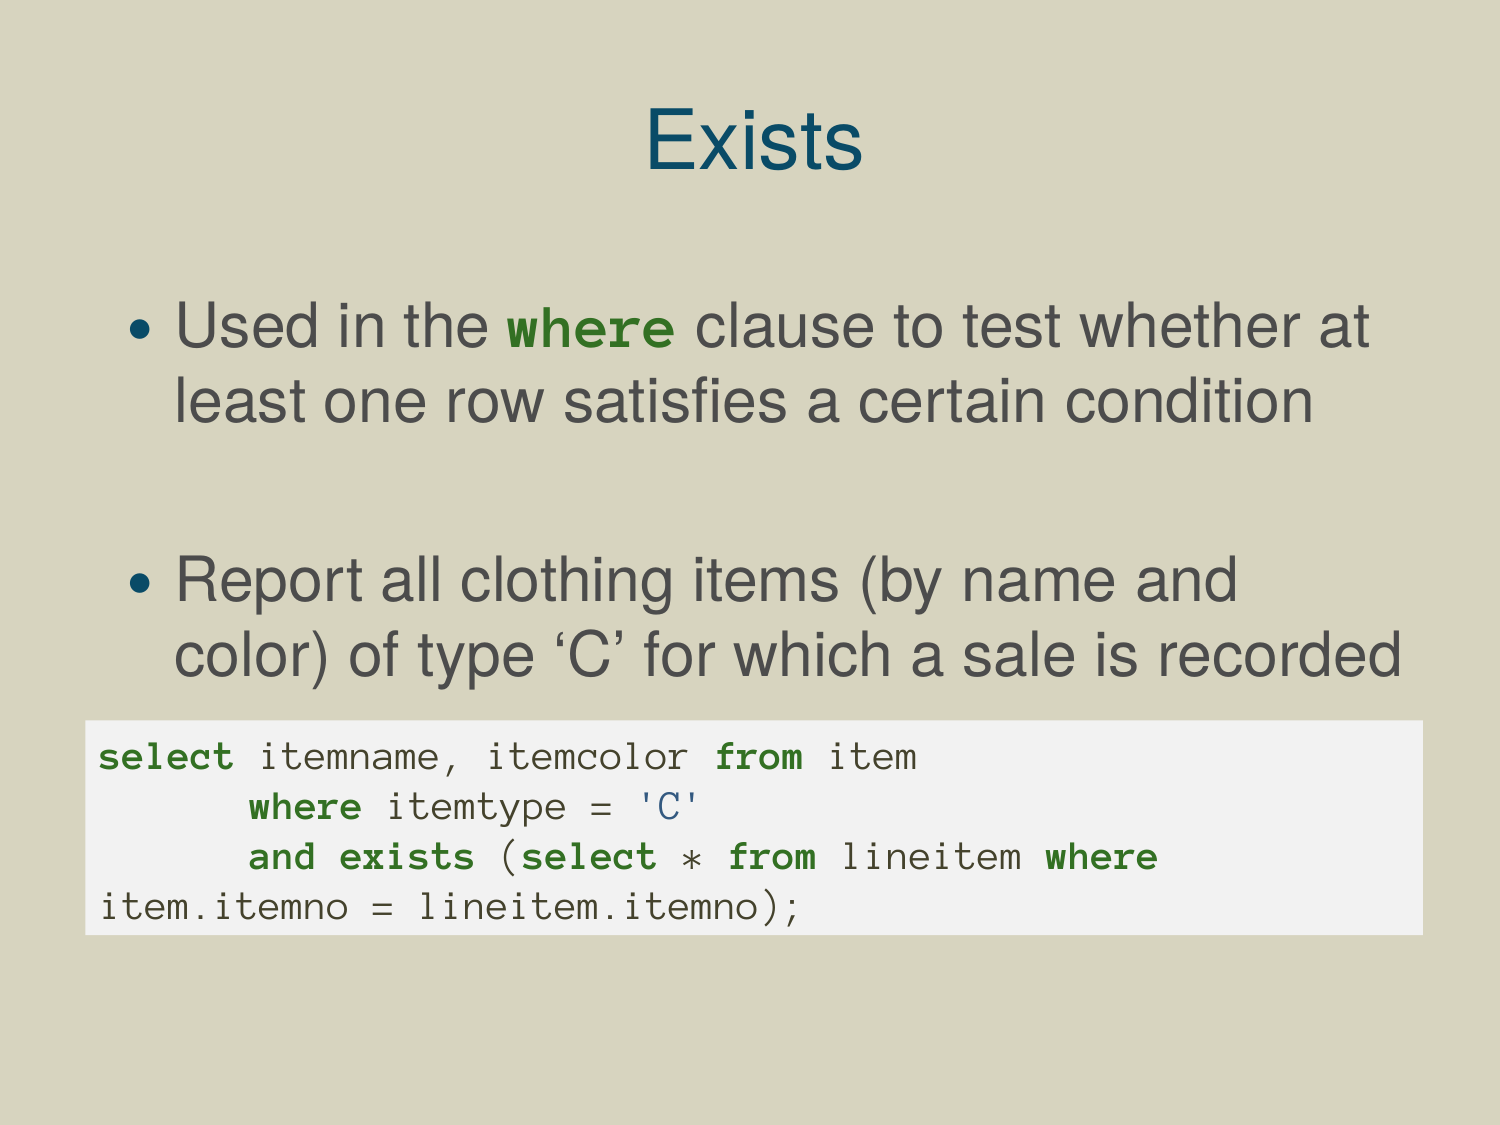

# Exists
Used in the where clause to test whether at least one row satisfies a certain condition

Report all clothing items (by name and color) of type ‘C’ for which a sale is recorded

select itemname, itemcolor from item
	where itemtype = 'C'
	and exists (select * from lineitem where 	item.itemno = lineitem.itemno);